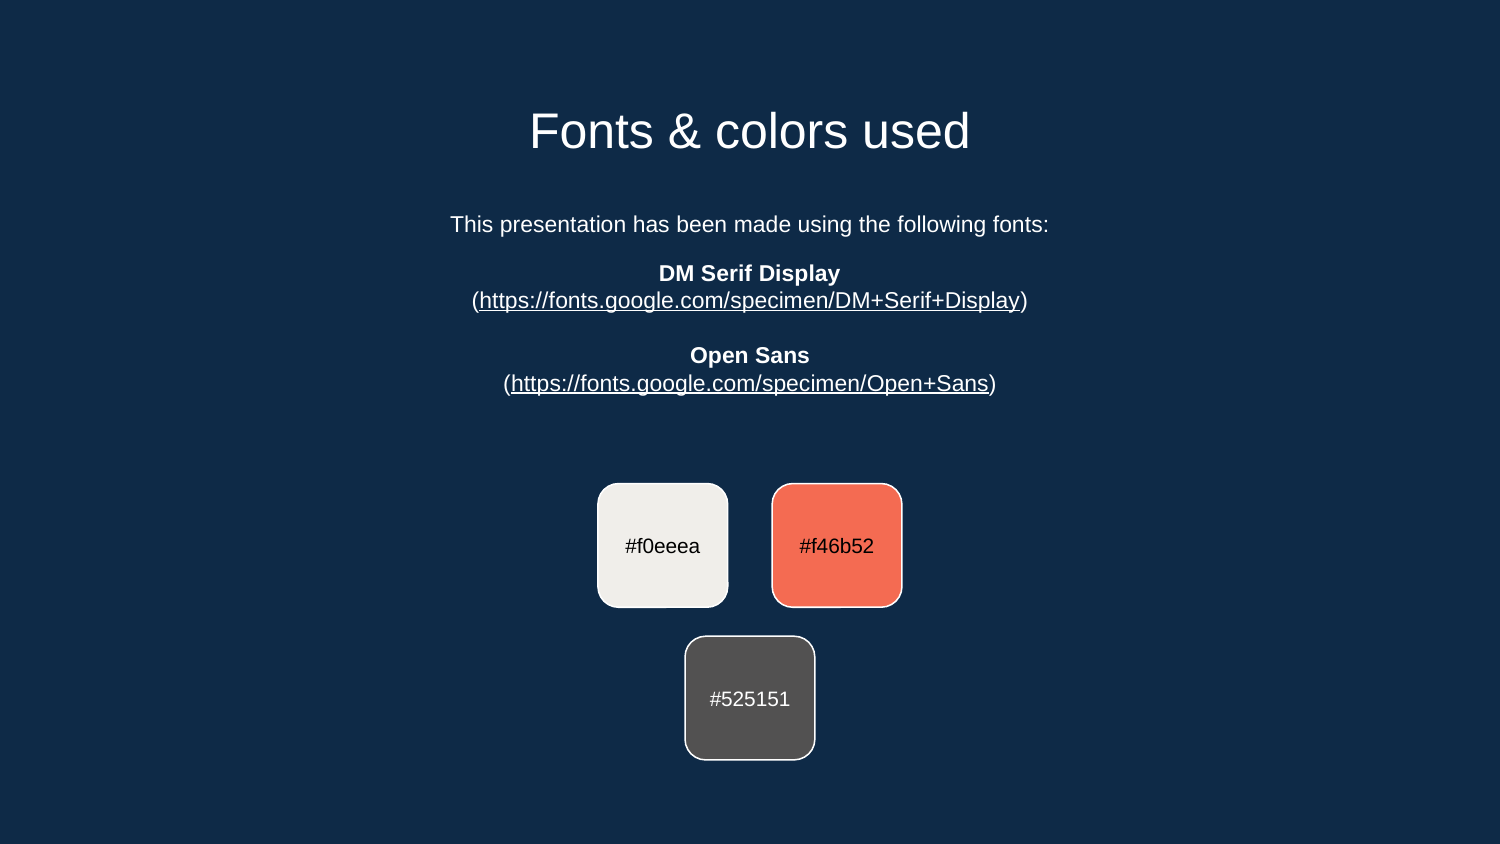

# Fonts & colors used
This presentation has been made using the following fonts:
DM Serif Display
(https://fonts.google.com/specimen/DM+Serif+Display)

Open Sans
(https://fonts.google.com/specimen/Open+Sans)

#f0eeea
#f46b52

#525151